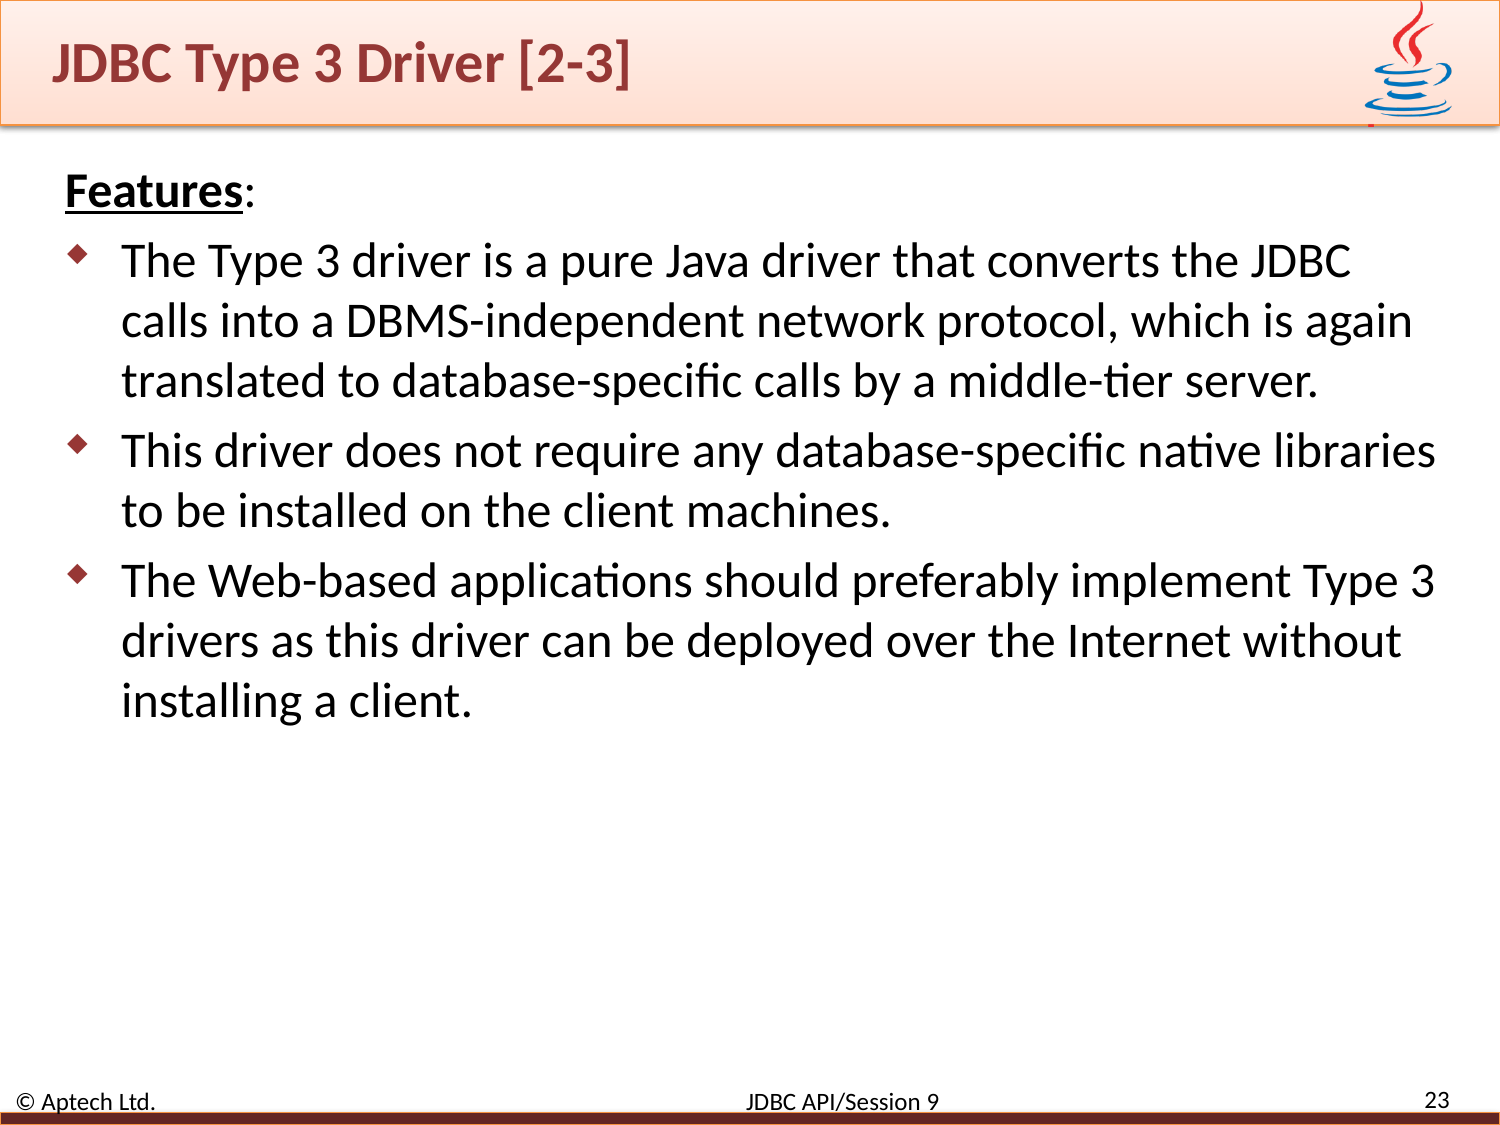

# JDBC Type 3 Driver [2-3]
Features:
The Type 3 driver is a pure Java driver that converts the JDBC calls into a DBMS-independent network protocol, which is again translated to database-specific calls by a middle-tier server.
This driver does not require any database-specific native libraries to be installed on the client machines.
The Web-based applications should preferably implement Type 3 drivers as this driver can be deployed over the Internet without installing a client.
23
© Aptech Ltd.                                                                                                       JDBC API/Session 9